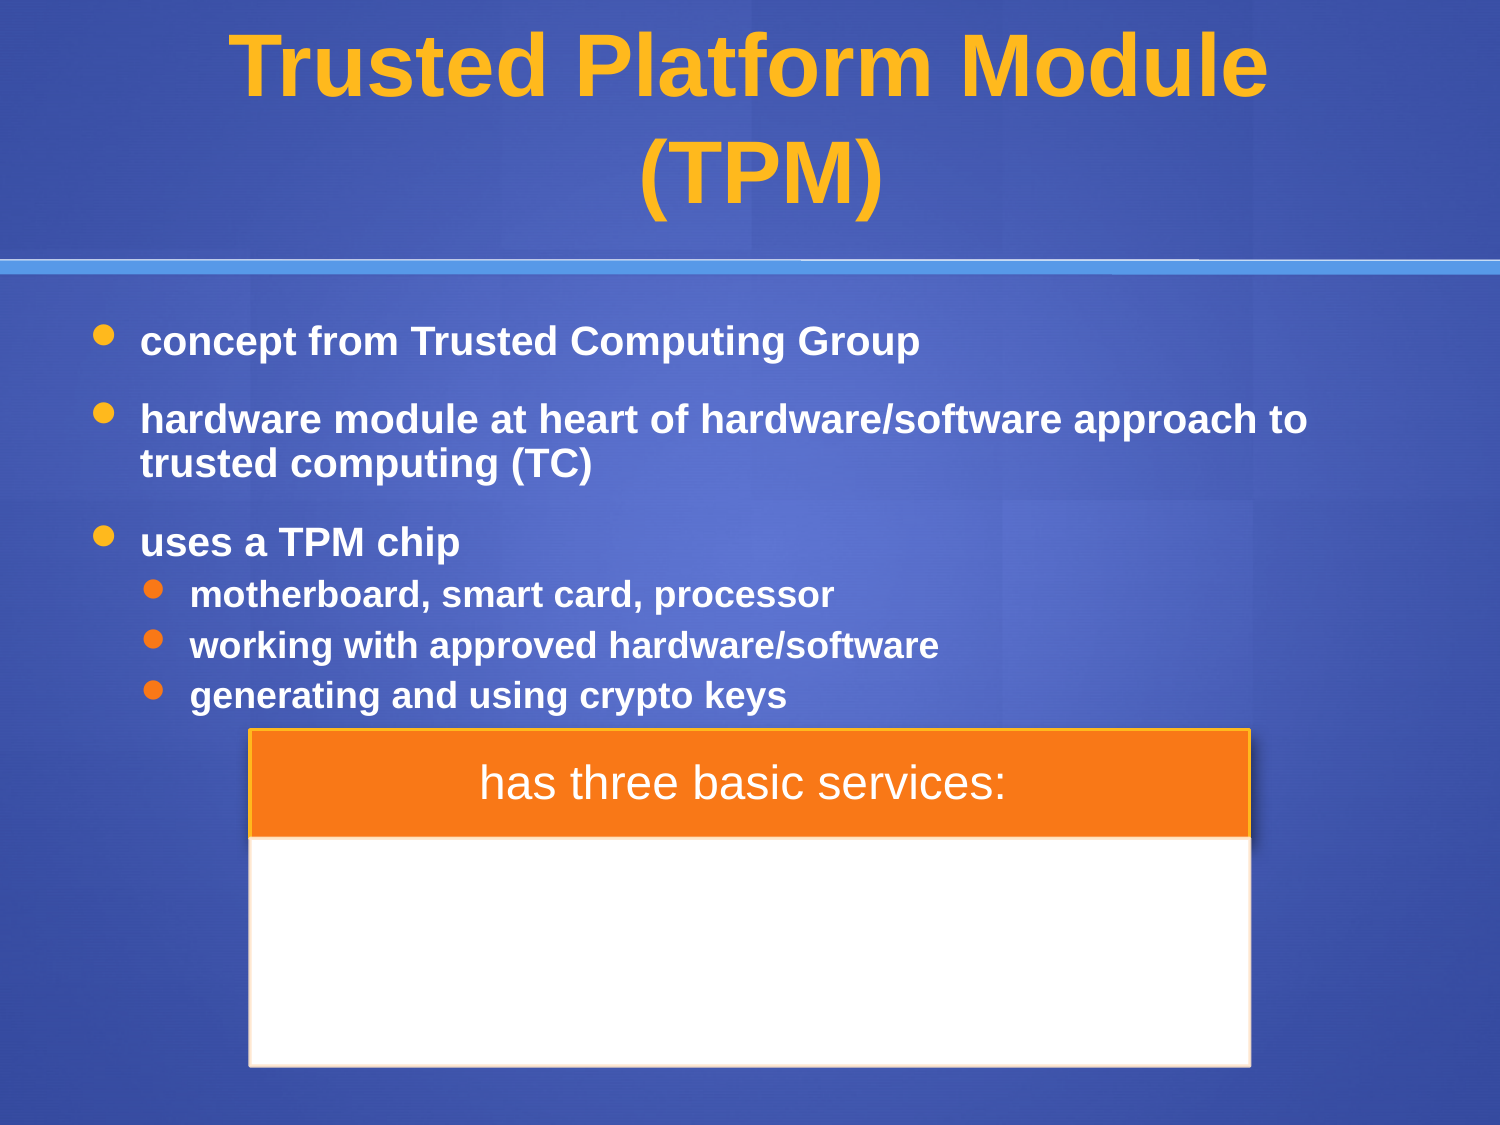

# Trusted Platform Module (TPM)
concept from Trusted Computing Group
hardware module at heart of hardware/software approach to trusted computing (TC)
uses a TPM chip
motherboard, smart card, processor
working with approved hardware/software
generating and using crypto keys
has three basic services:
authenticated boot
certification
encryption